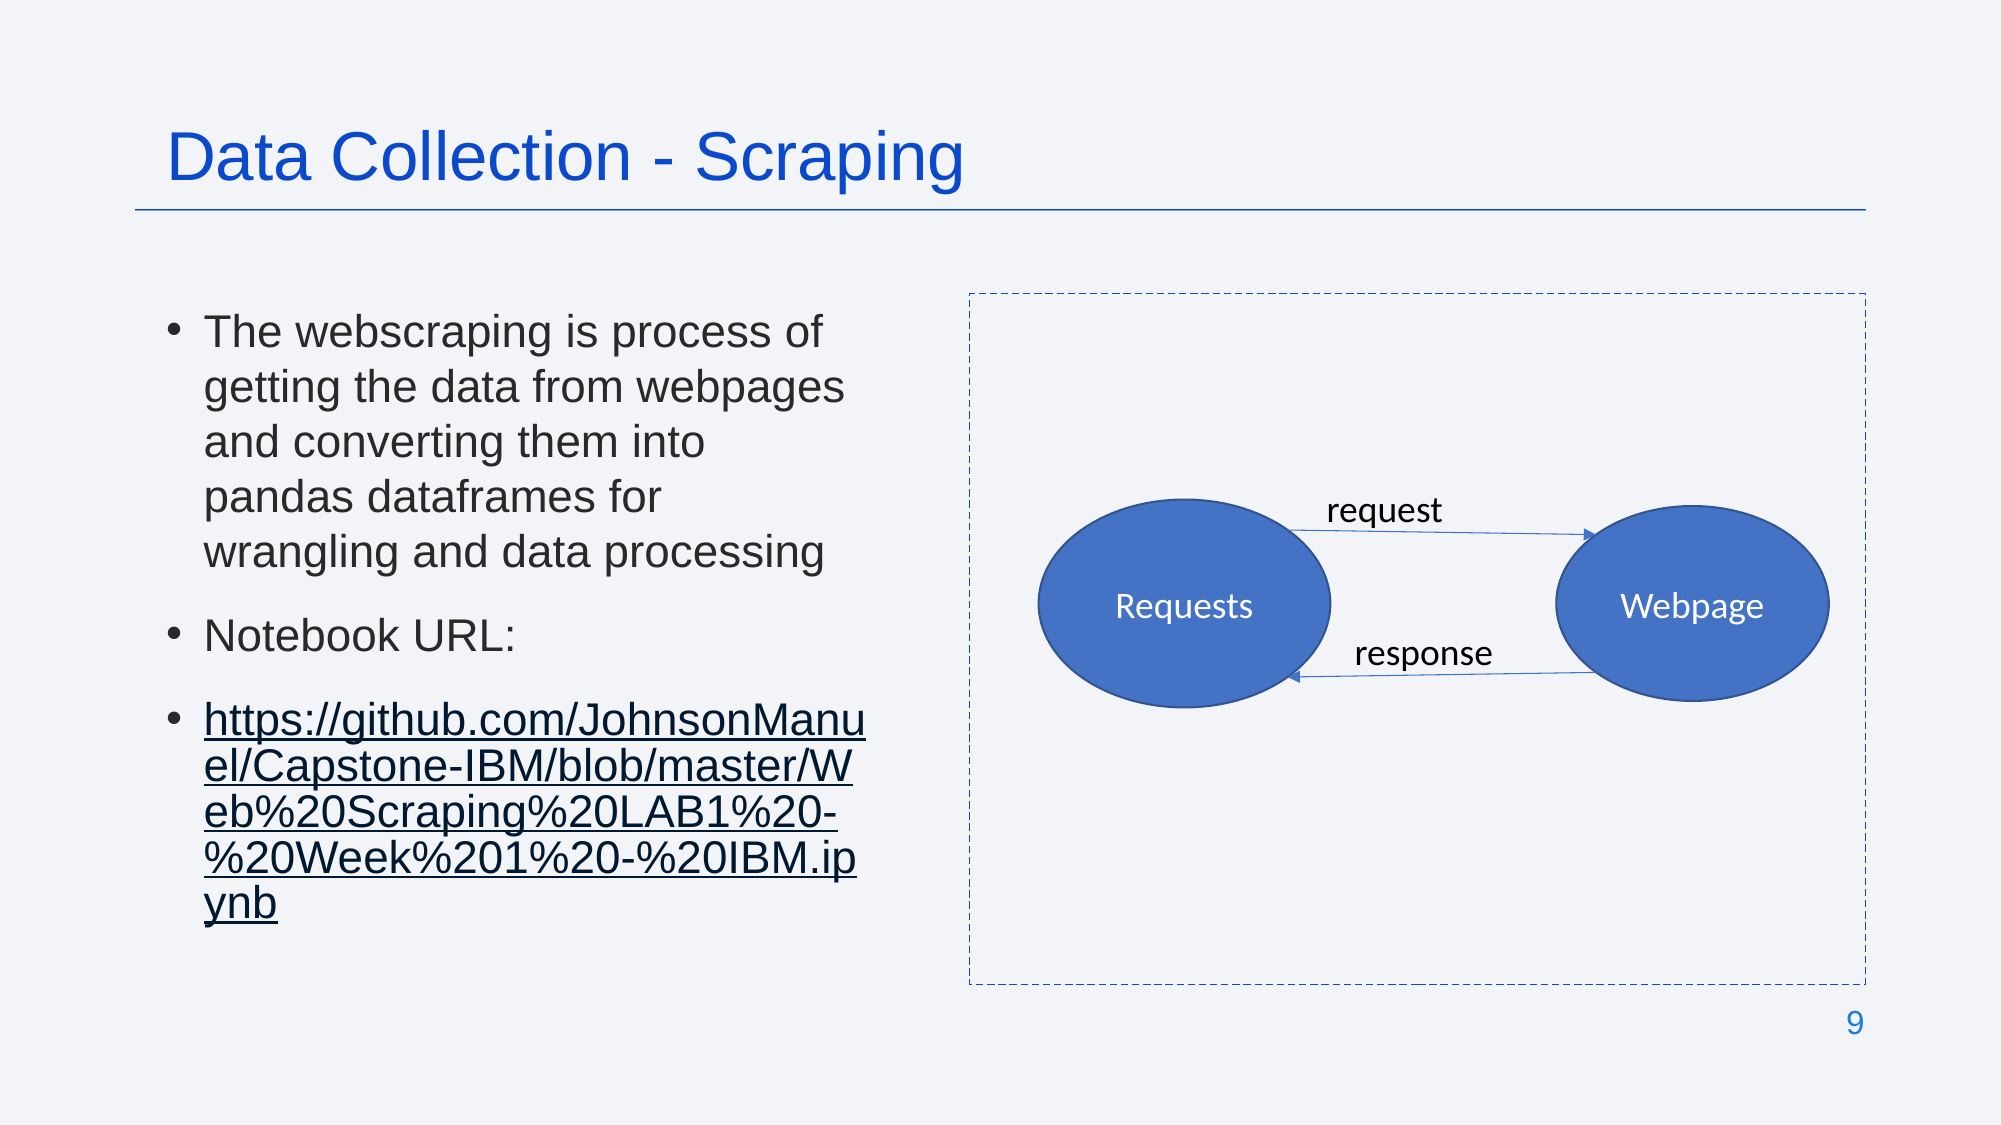

Data Collection - Scraping
The webscraping is process of getting the data from webpages and converting them into pandas dataframes for wrangling and data processing
Notebook URL:
https://github.com/JohnsonManuel/Capstone-IBM/blob/master/Web%20Scraping%20LAB1%20-%20Week%201%20-%20IBM.ipynb

request
Requests
Webpage
response
9